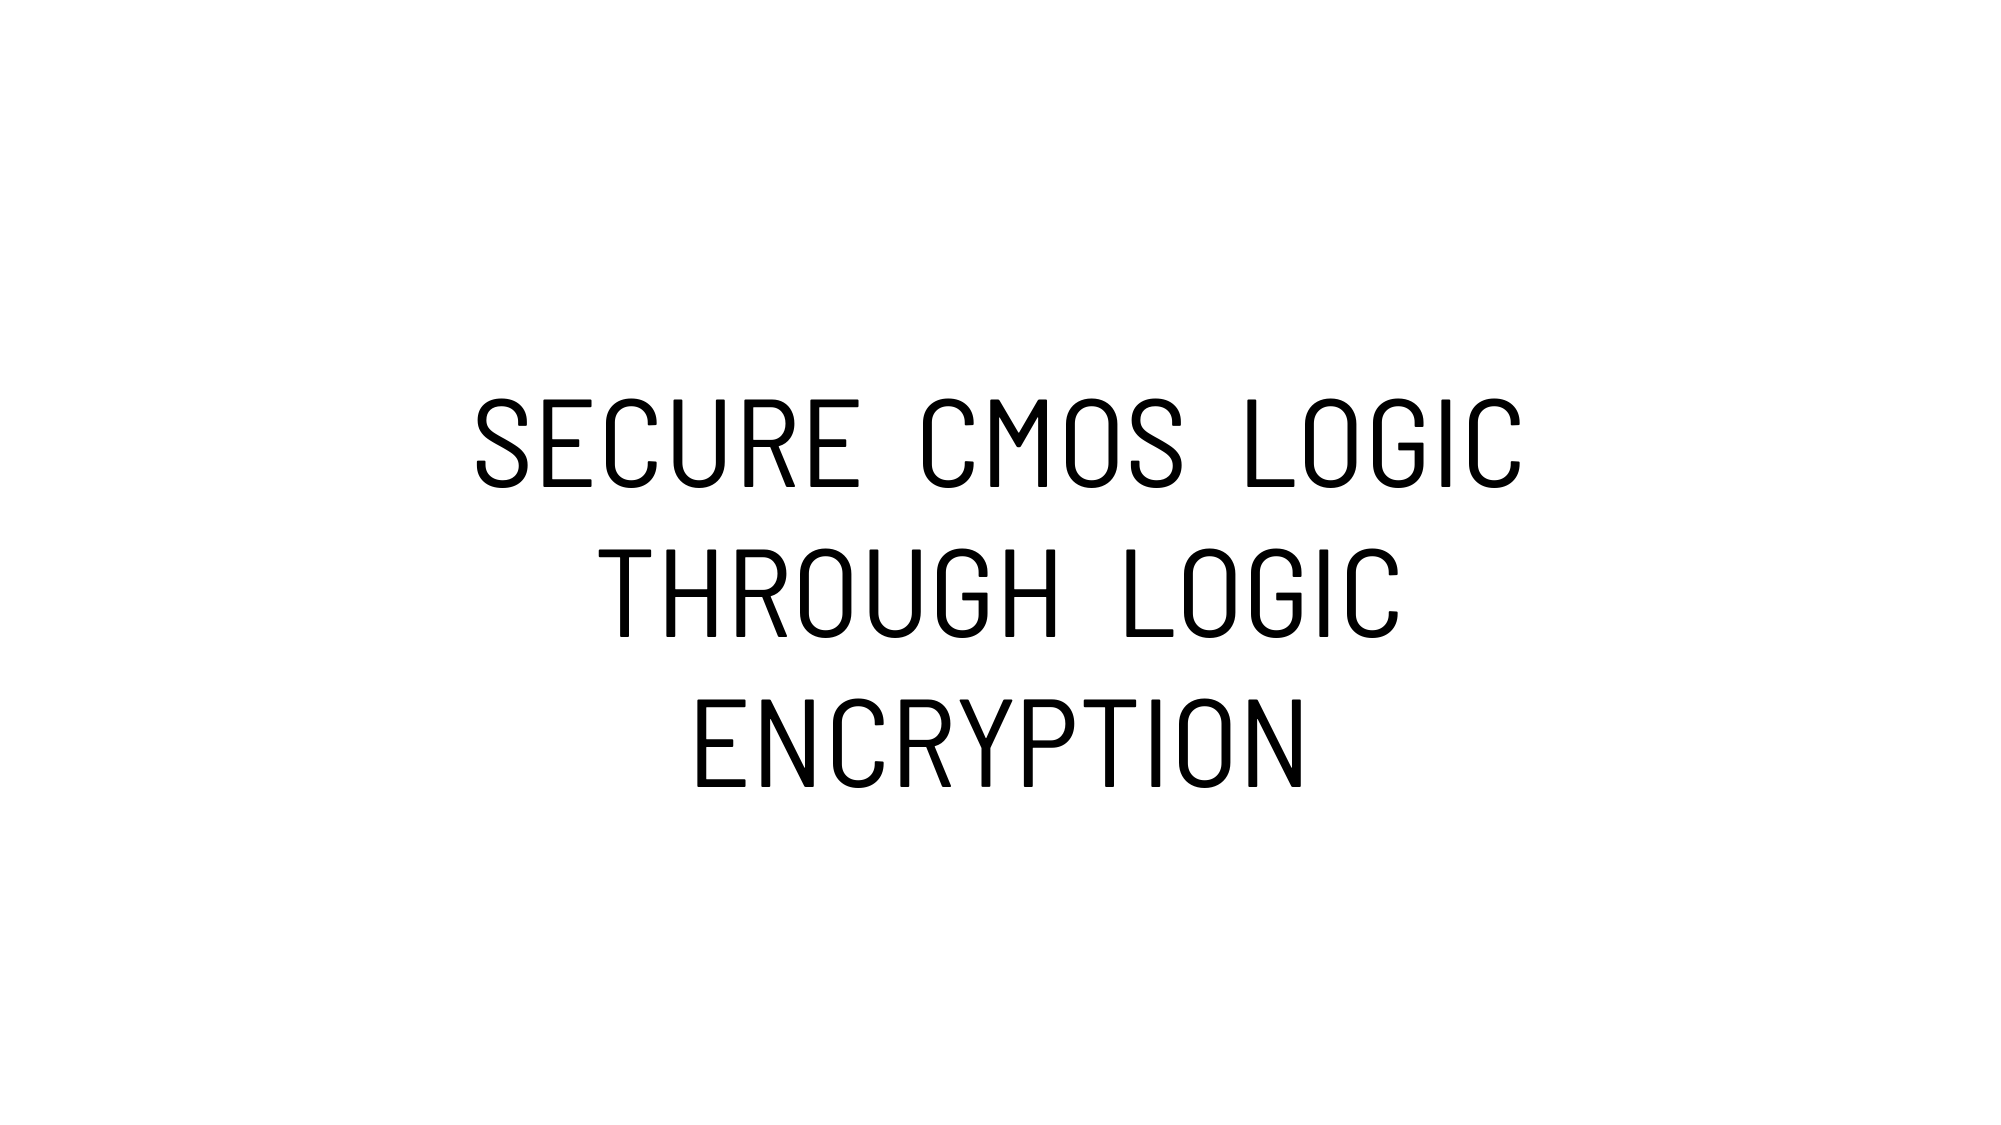

# SECURE  CMOS  LOGIC THROUGH  LOGIC ENCRYPTION